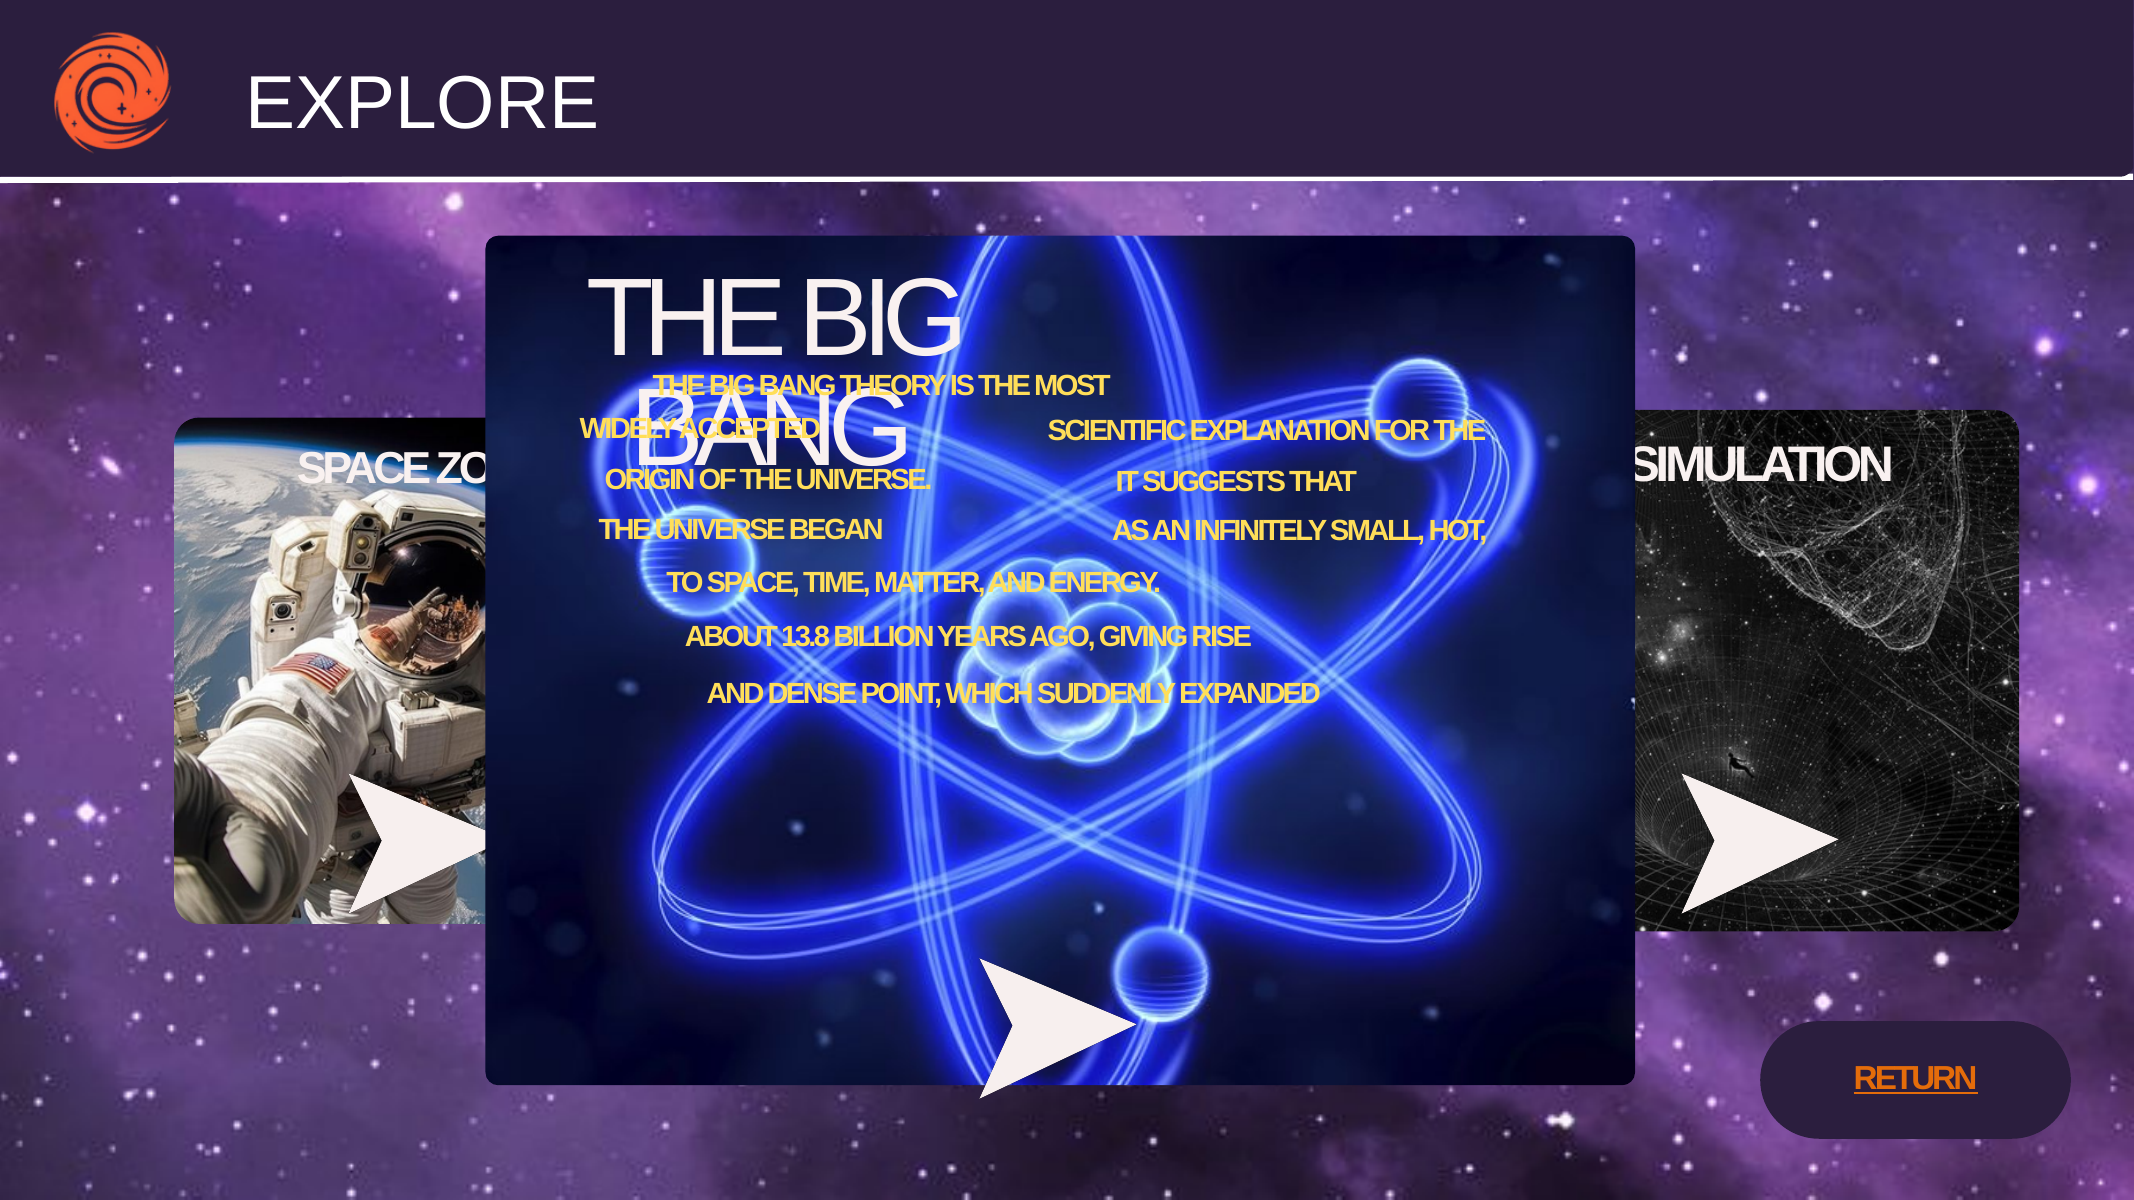

EXPLORE

THE BIG BANG
HISTORY
THE BIG BANG THEORY IS THE MOST

WIDELY ACCEPTED
SCIENTIFIC EXPLANATION FOR THE

SIMULATION
SPACE ZONE
ORIGIN OF THE UNIVERSE.
 IT SUGGESTS THAT
THE UNIVERSE BEGAN
AS AN INFINITELY SMALL, HOT,
TO SPACE, TIME, MATTER, AND ENERGY.

ABOUT 13.8 BILLION YEARS AGO, GIVING RISE
AND DENSE POINT, WHICH SUDDENLY EXPANDED

RETURN